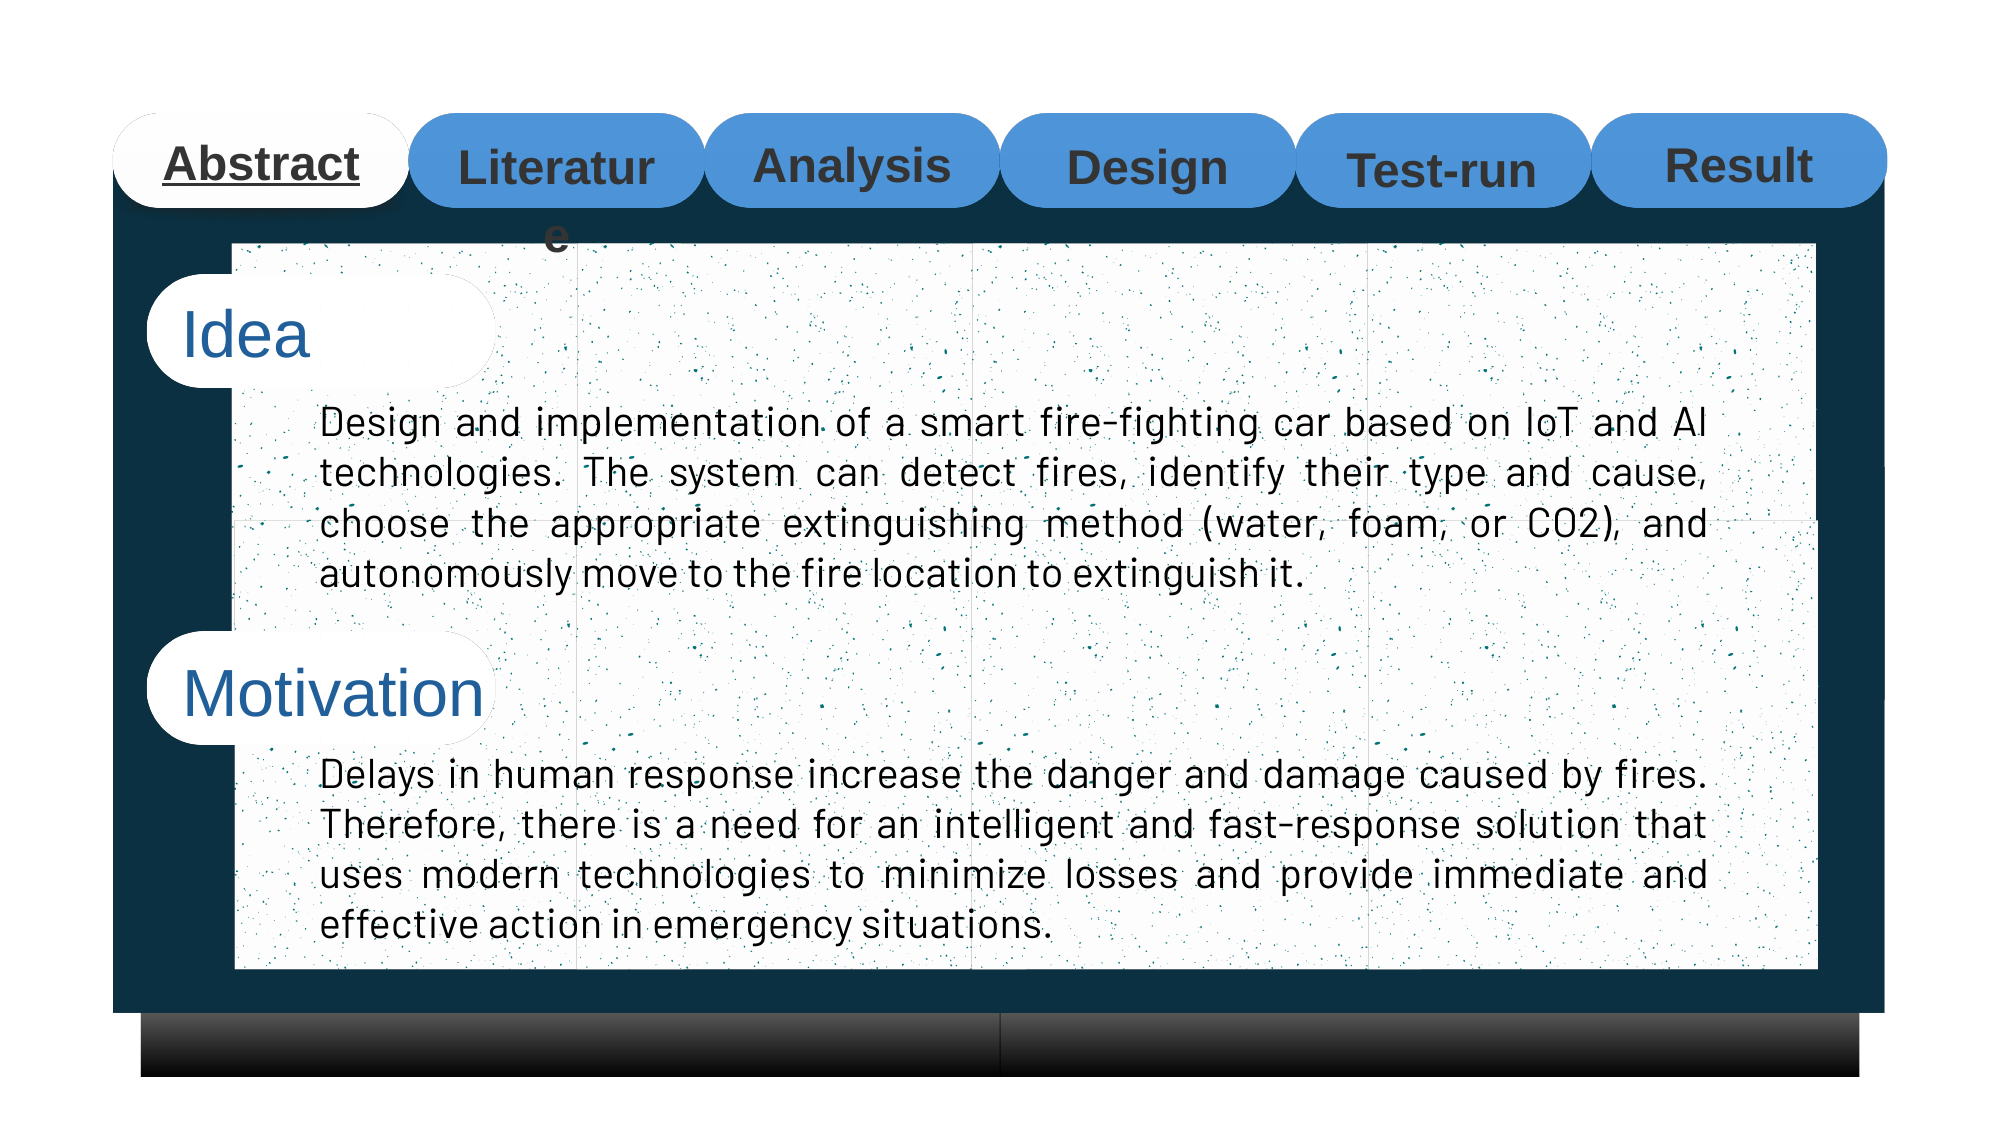

Abstract
Analysis
Result
Literature
Design
Test-run

Idea
Design and implementation of a smart fire-fighting car based on IoT and AI technologies. The system can detect fires, identify their type and cause, choose the appropriate extinguishing method (water, foam, or CO2), and autonomously move to the fire location to extinguish it.

Motivation

Delays in human response increase the danger and damage caused by fires. Therefore, there is a need for an intelligent and fast-response solution that uses modern technologies to minimize losses and provide immediate and effective action in emergency situations.